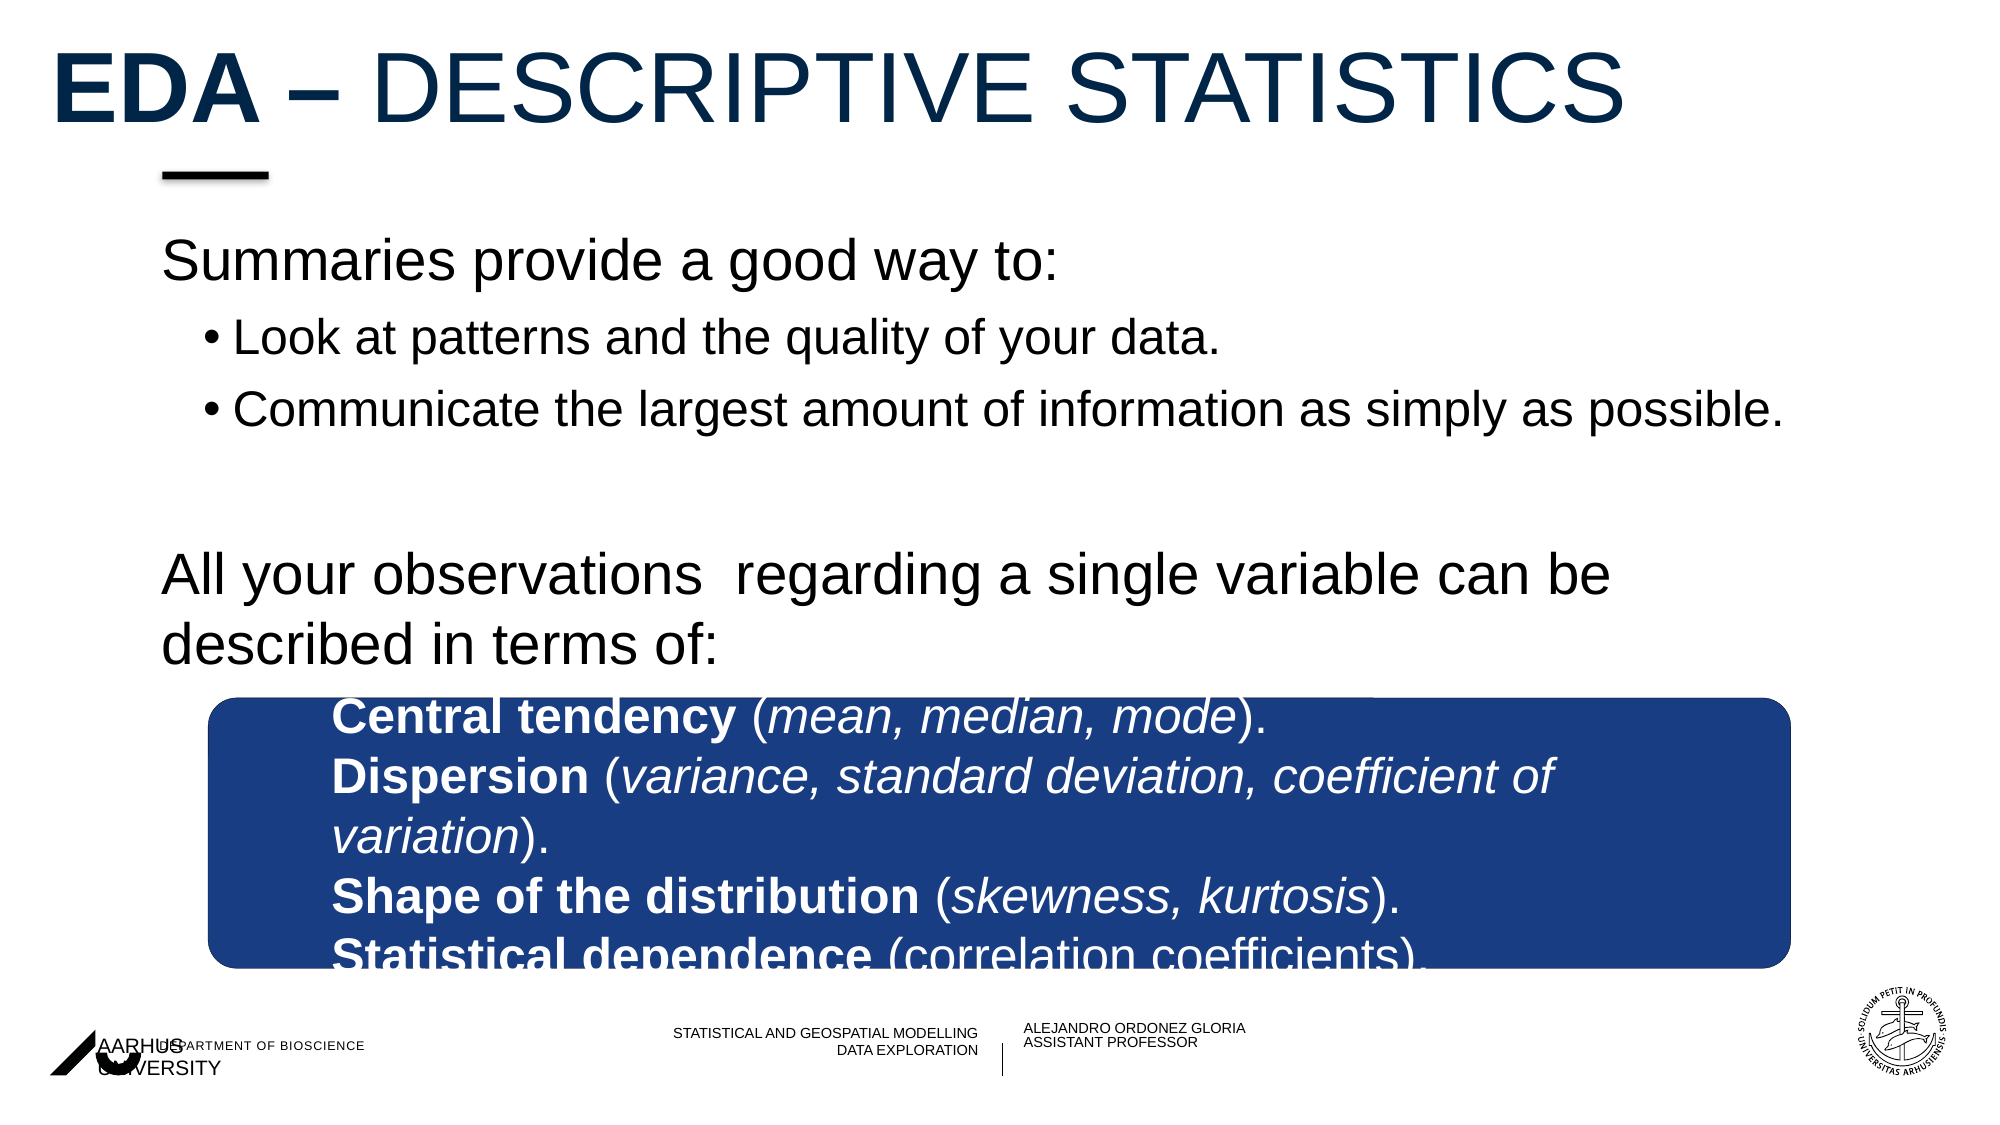

# EDA – Descriptive statistics
Summaries provide a good way to:
Look at patterns and the quality of your data.
Communicate the largest amount of information as simply as possible.

All your observations  regarding a single variable can be described in terms of:
Central tendency (mean, median, mode).
Dispersion (variance, standard deviation, coefficient of variation).
Shape of the distribution (skewness, kurtosis).
Statistical dependence (correlation coefficients).
07/09/202327/08/2018